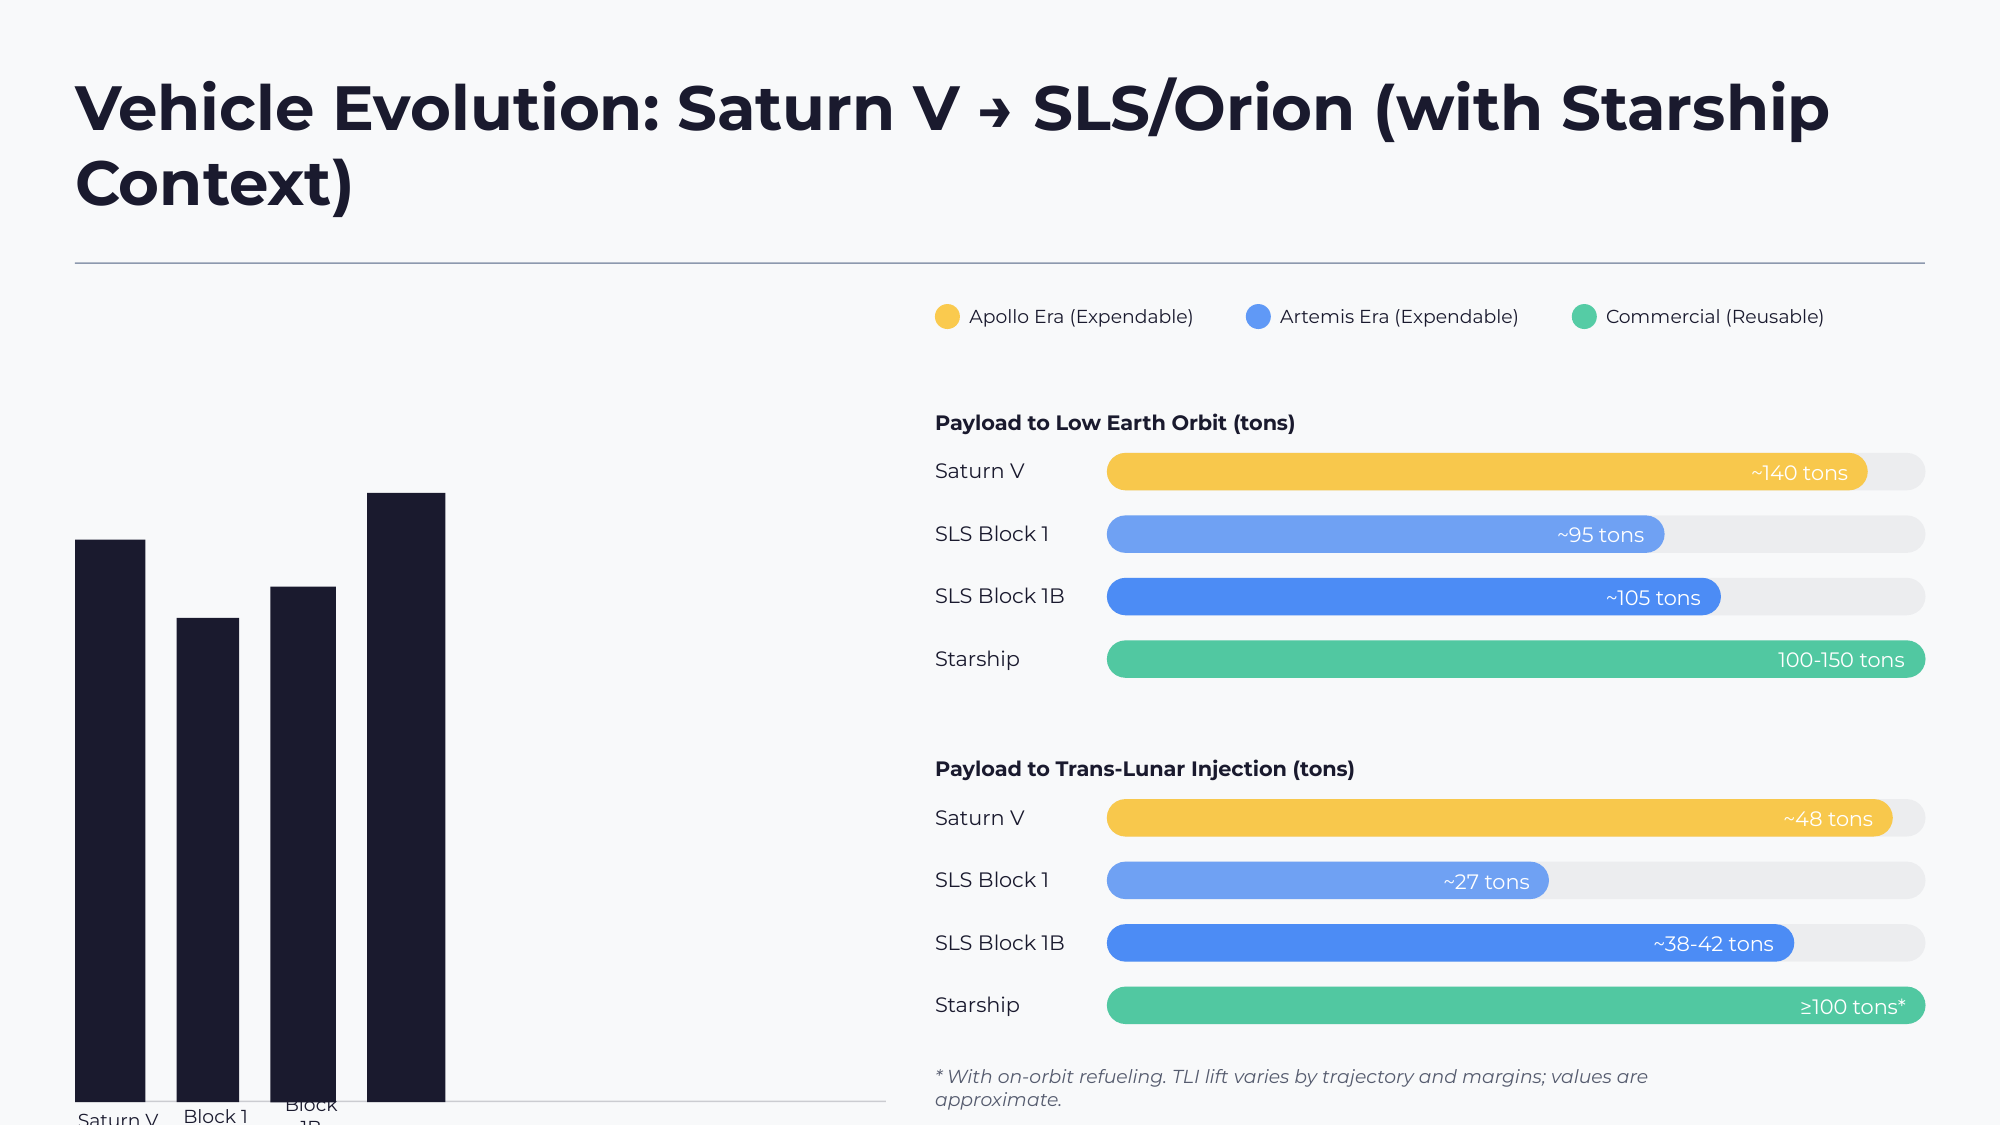

Vehicle Evolution: Saturn V → SLS/Orion (with Starship Context)

Apollo Era (Expendable)
Artemis Era (Expendable)
Commercial (Reusable)
Payload to Low Earth Orbit (tons)

~140 tons
Saturn V

~95 tons
SLS Block 1

~105 tons
SLS Block 1B

100-150 tons
Starship
Payload to Trans-Lunar Injection (tons)

~48 tons
Saturn V

~27 tons
SLS Block 1

~38-42 tons
SLS Block 1B

≥100 tons*
Starship
SLS Block 1
SLS Block 1B
* With on-orbit refueling. TLI lift varies by trajectory and margins; values are approximate.
Saturn V

Starship
System
Era
Notes

Saturn V + Apollo CSM/LM
1967–1973
Expendable; three-stage kerolox/hypergolic; Moon landings via LM.

SLS Block 1 + Orion
Artemis I–III
Expendable; RS‑25 + 5‑segment SRBs; Orion for deep-space crew.

SLS Block 1B + Orion
Artemis IV+
EUS upper stage; Gateway and larger payloads.

Starship (HLS variant)
Artemis III+ (provider)
Fully reusable; lunar lander under NASA contract.